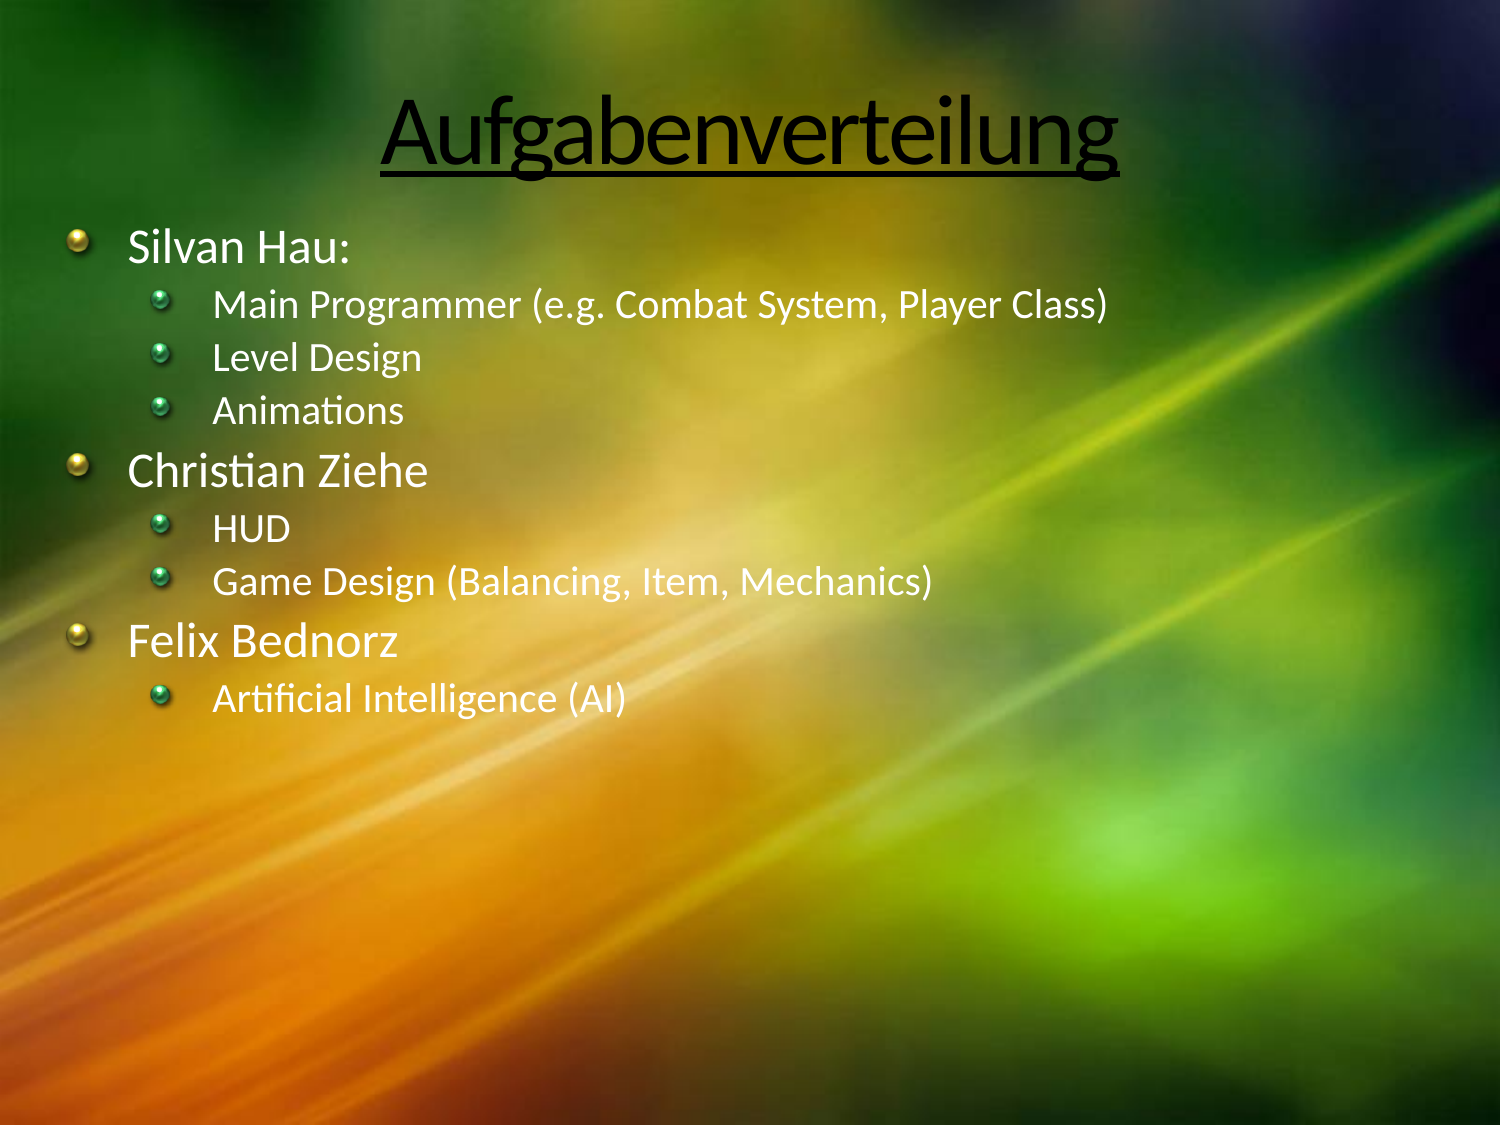

# Aufgabenverteilung
Silvan Hau:
Main Programmer (e.g. Combat System, Player Class)
Level Design
Animations
Christian Ziehe
HUD
Game Design (Balancing, Item, Mechanics)
Felix Bednorz
Artificial Intelligence (AI)